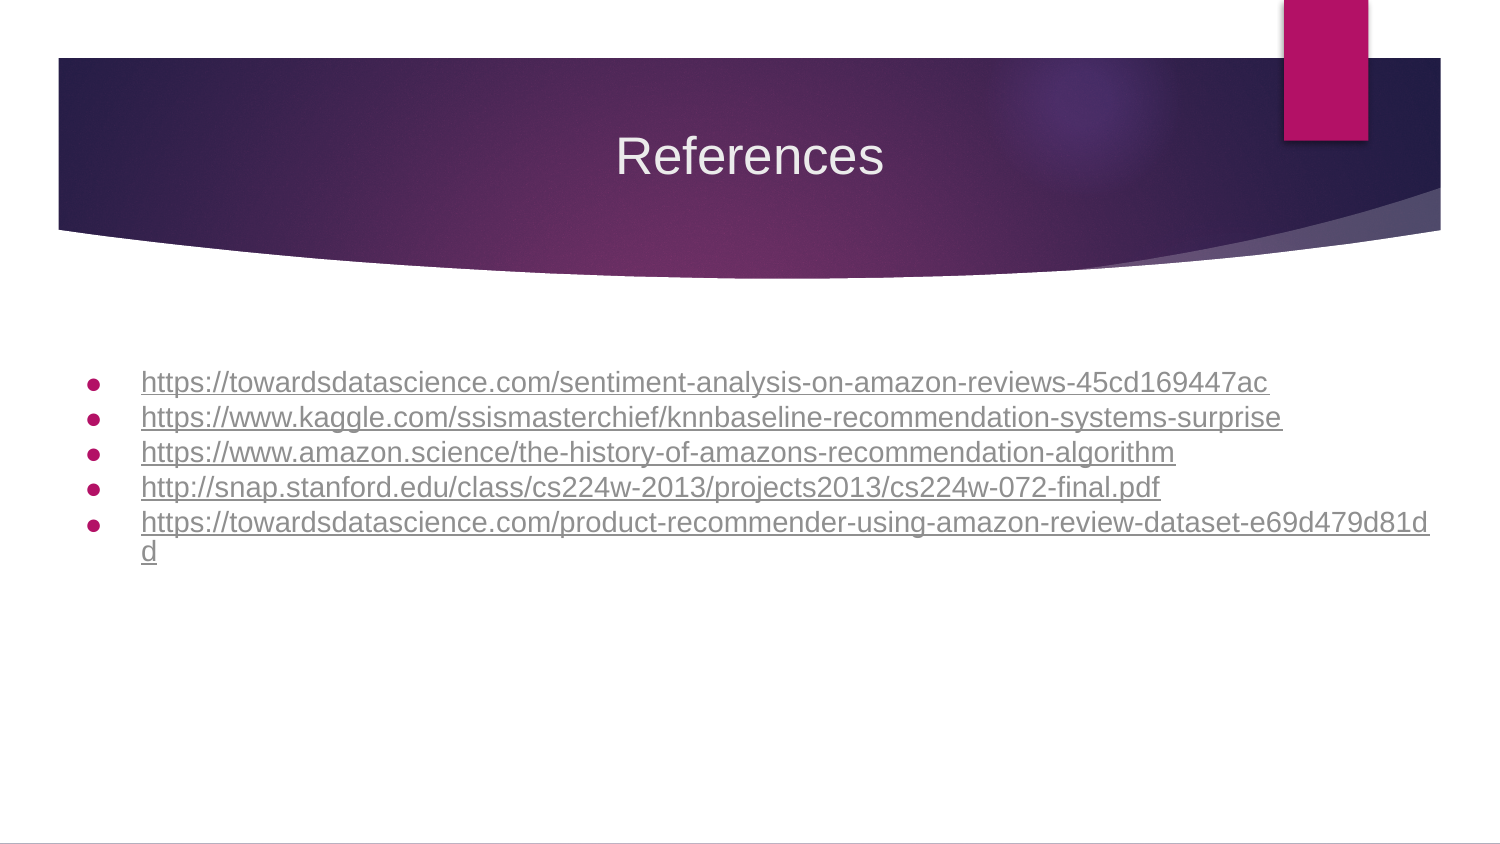

# References
https://towardsdatascience.com/sentiment-analysis-on-amazon-reviews-45cd169447ac
https://www.kaggle.com/ssismasterchief/knnbaseline-recommendation-systems-surprise
https://www.amazon.science/the-history-of-amazons-recommendation-algorithm
http://snap.stanford.edu/class/cs224w-2013/projects2013/cs224w-072-final.pdf
https://towardsdatascience.com/product-recommender-using-amazon-review-dataset-e69d479d81dd